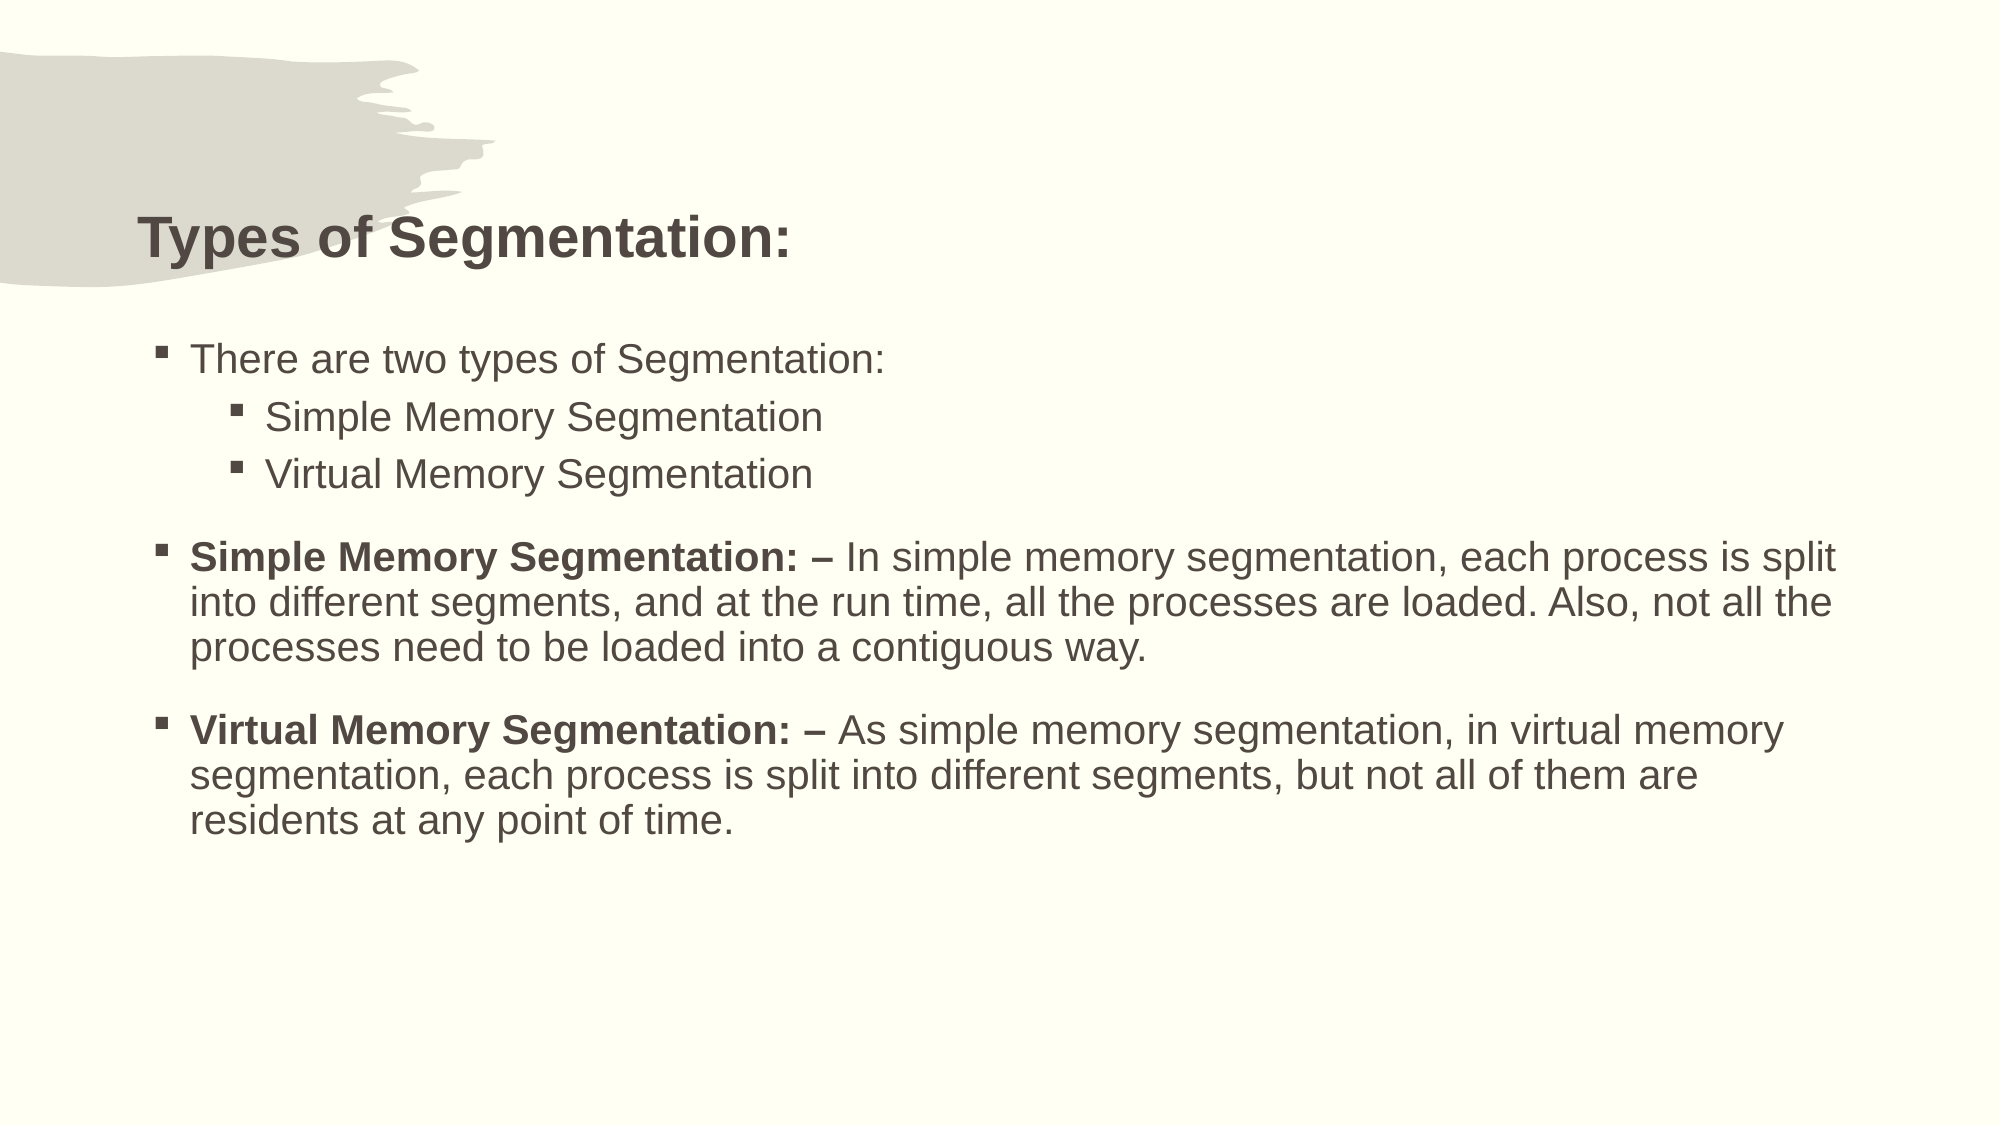

# Types of Segmentation:
There are two types of Segmentation:
Simple Memory Segmentation
Virtual Memory Segmentation
Simple Memory Segmentation: – In simple memory segmentation, each process is split into different segments, and at the run time, all the processes are loaded. Also, not all the processes need to be loaded into a contiguous way.
Virtual Memory Segmentation: – As simple memory segmentation, in virtual memory segmentation, each process is split into different segments, but not all of them are residents at any point of time.